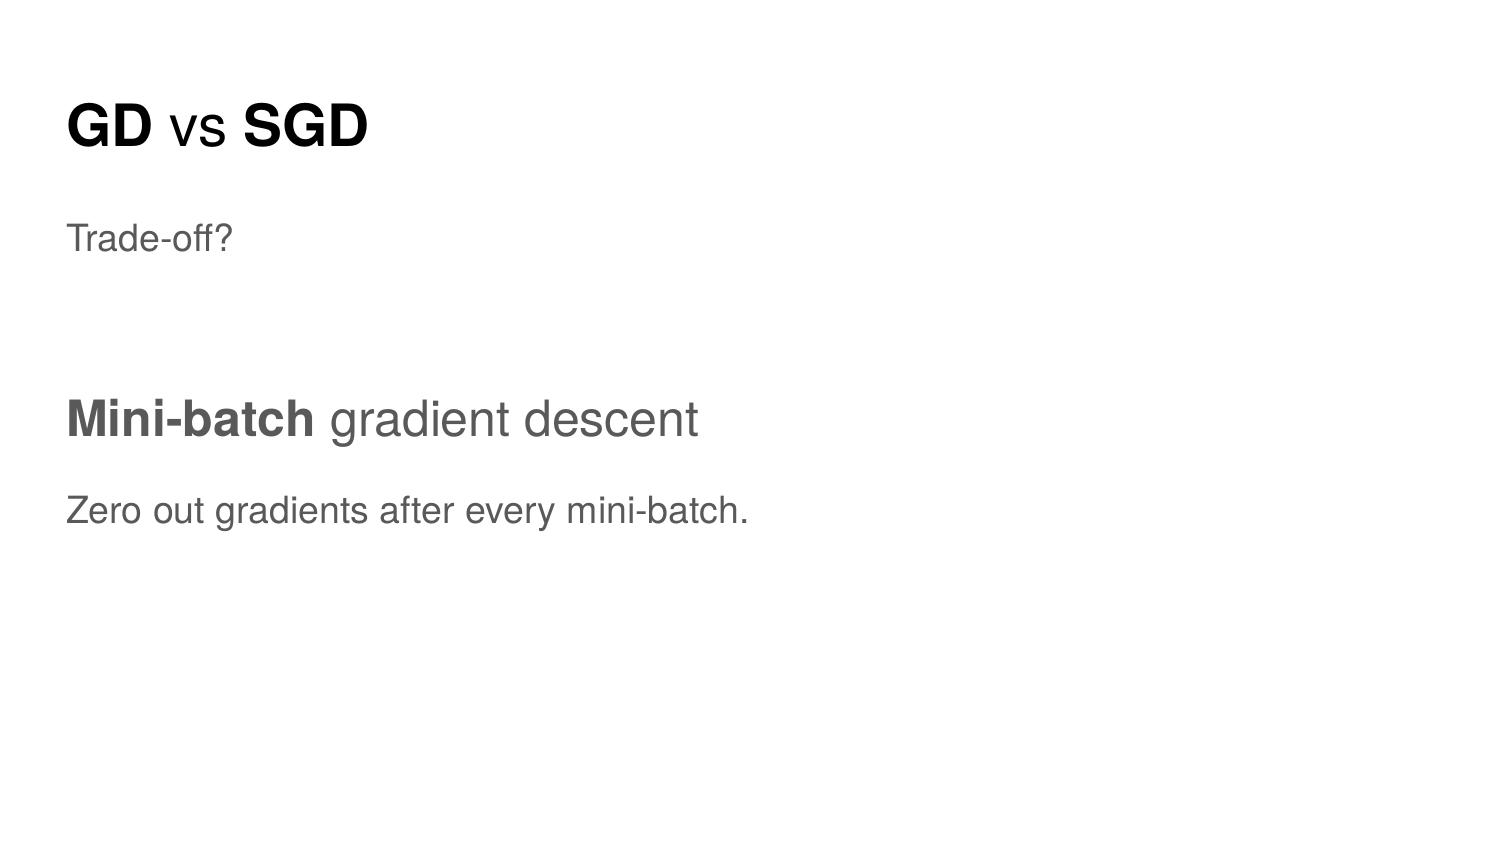

# GD vs SGD
Trade-off?

Mini-batch gradient descent
Zero out gradients after every mini-batch.